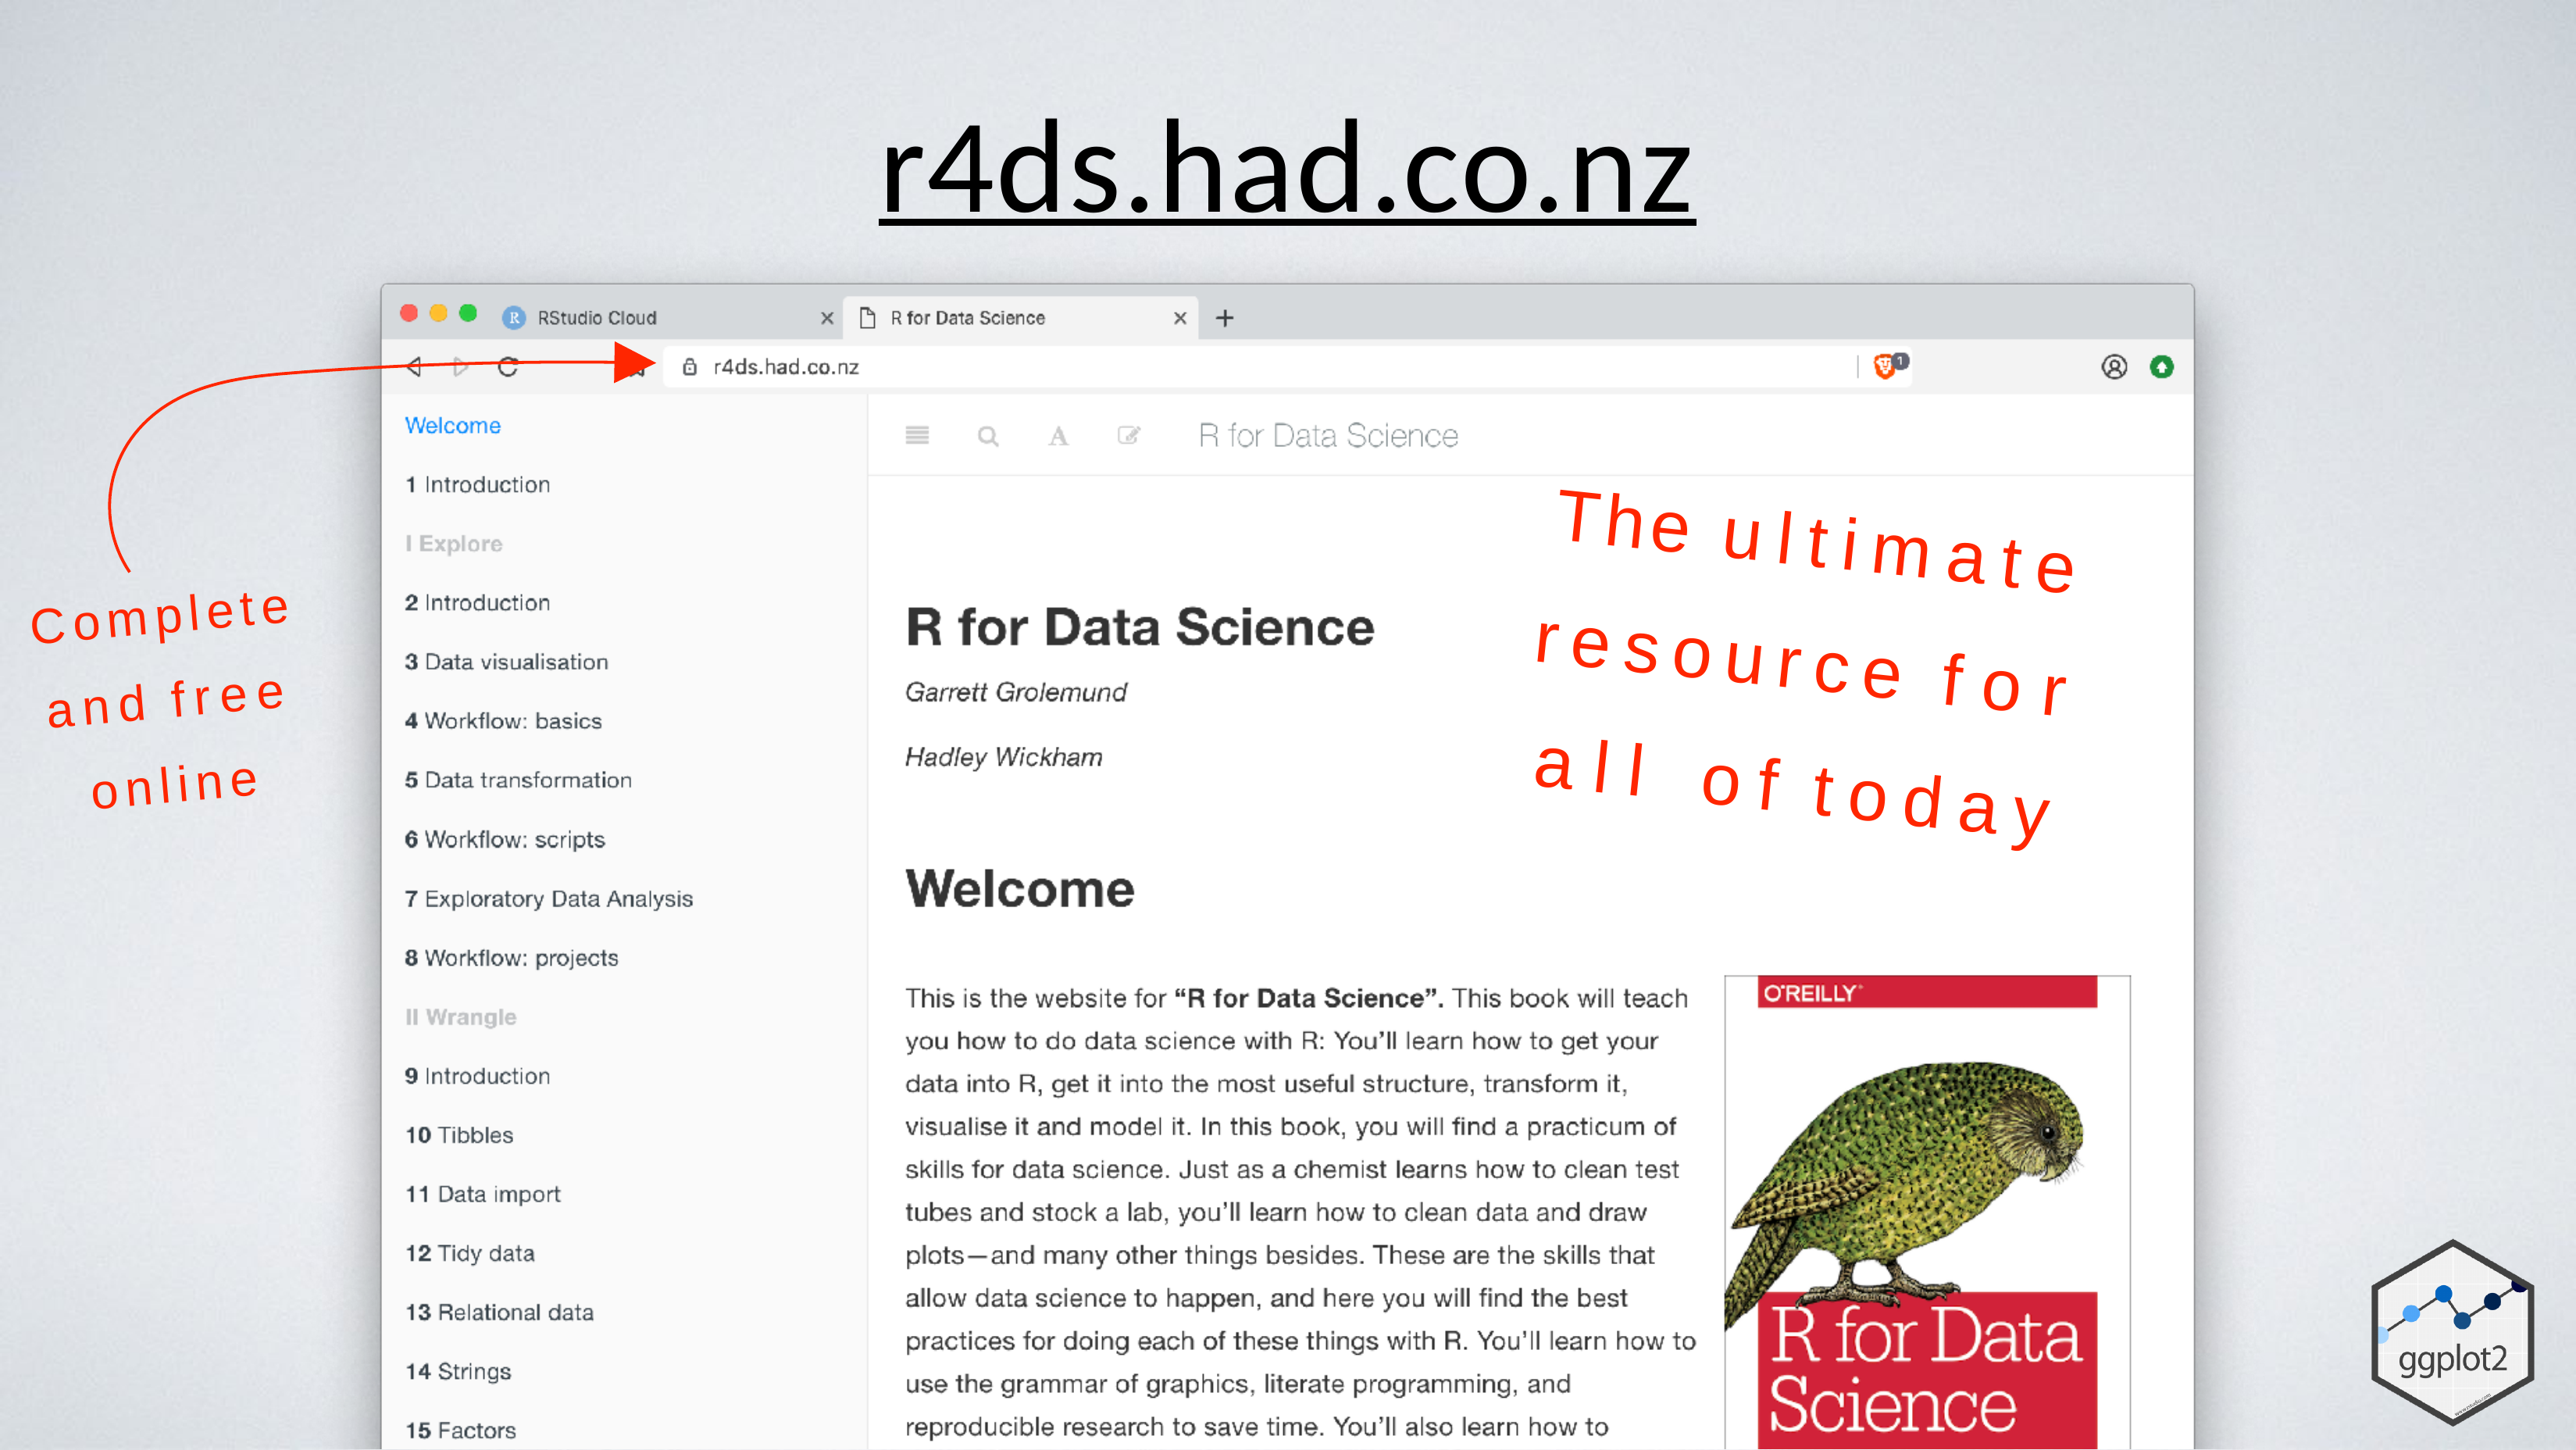

# r4ds.had.co.nz

The ultimate
Complete
resource for
and free
all of today
online